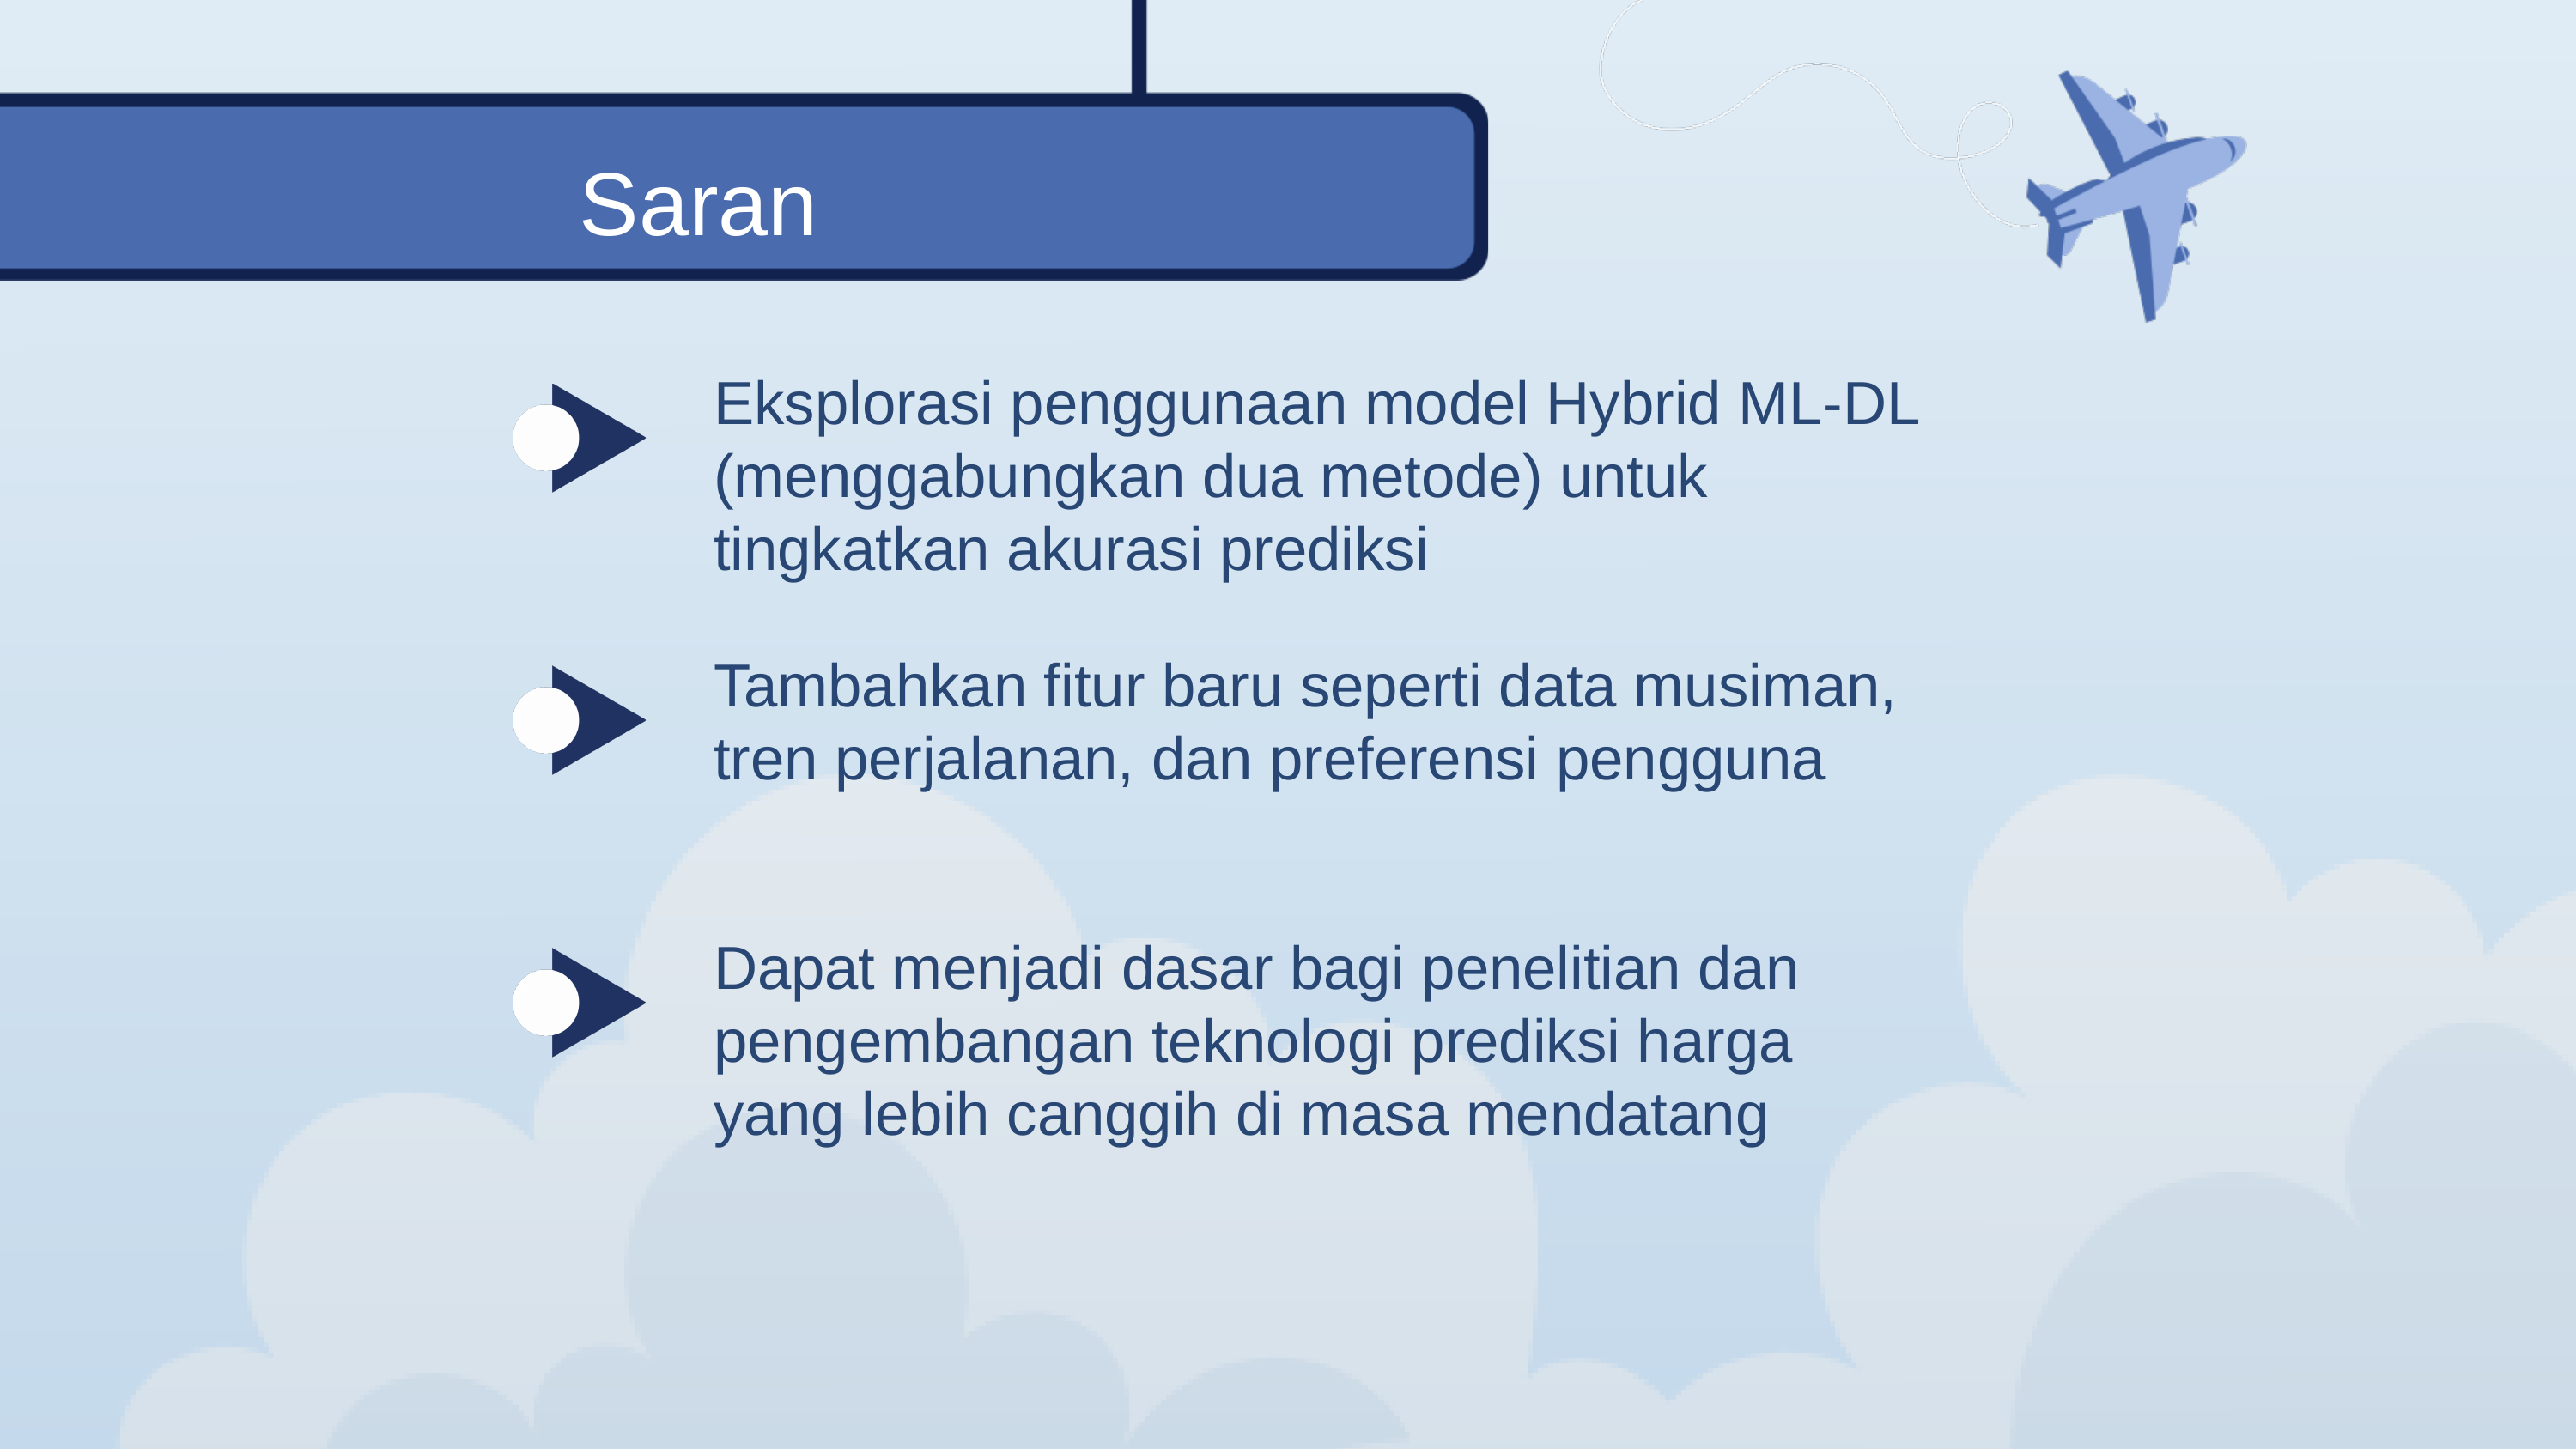

Saran
Eksplorasi penggunaan model Hybrid ML-DL (menggabungkan dua metode) untuk tingkatkan akurasi prediksi

Tambahkan fitur baru seperti data musiman, tren perjalanan, dan preferensi pengguna

Dapat menjadi dasar bagi penelitian dan pengembangan teknologi prediksi harga yang lebih canggih di masa mendatang